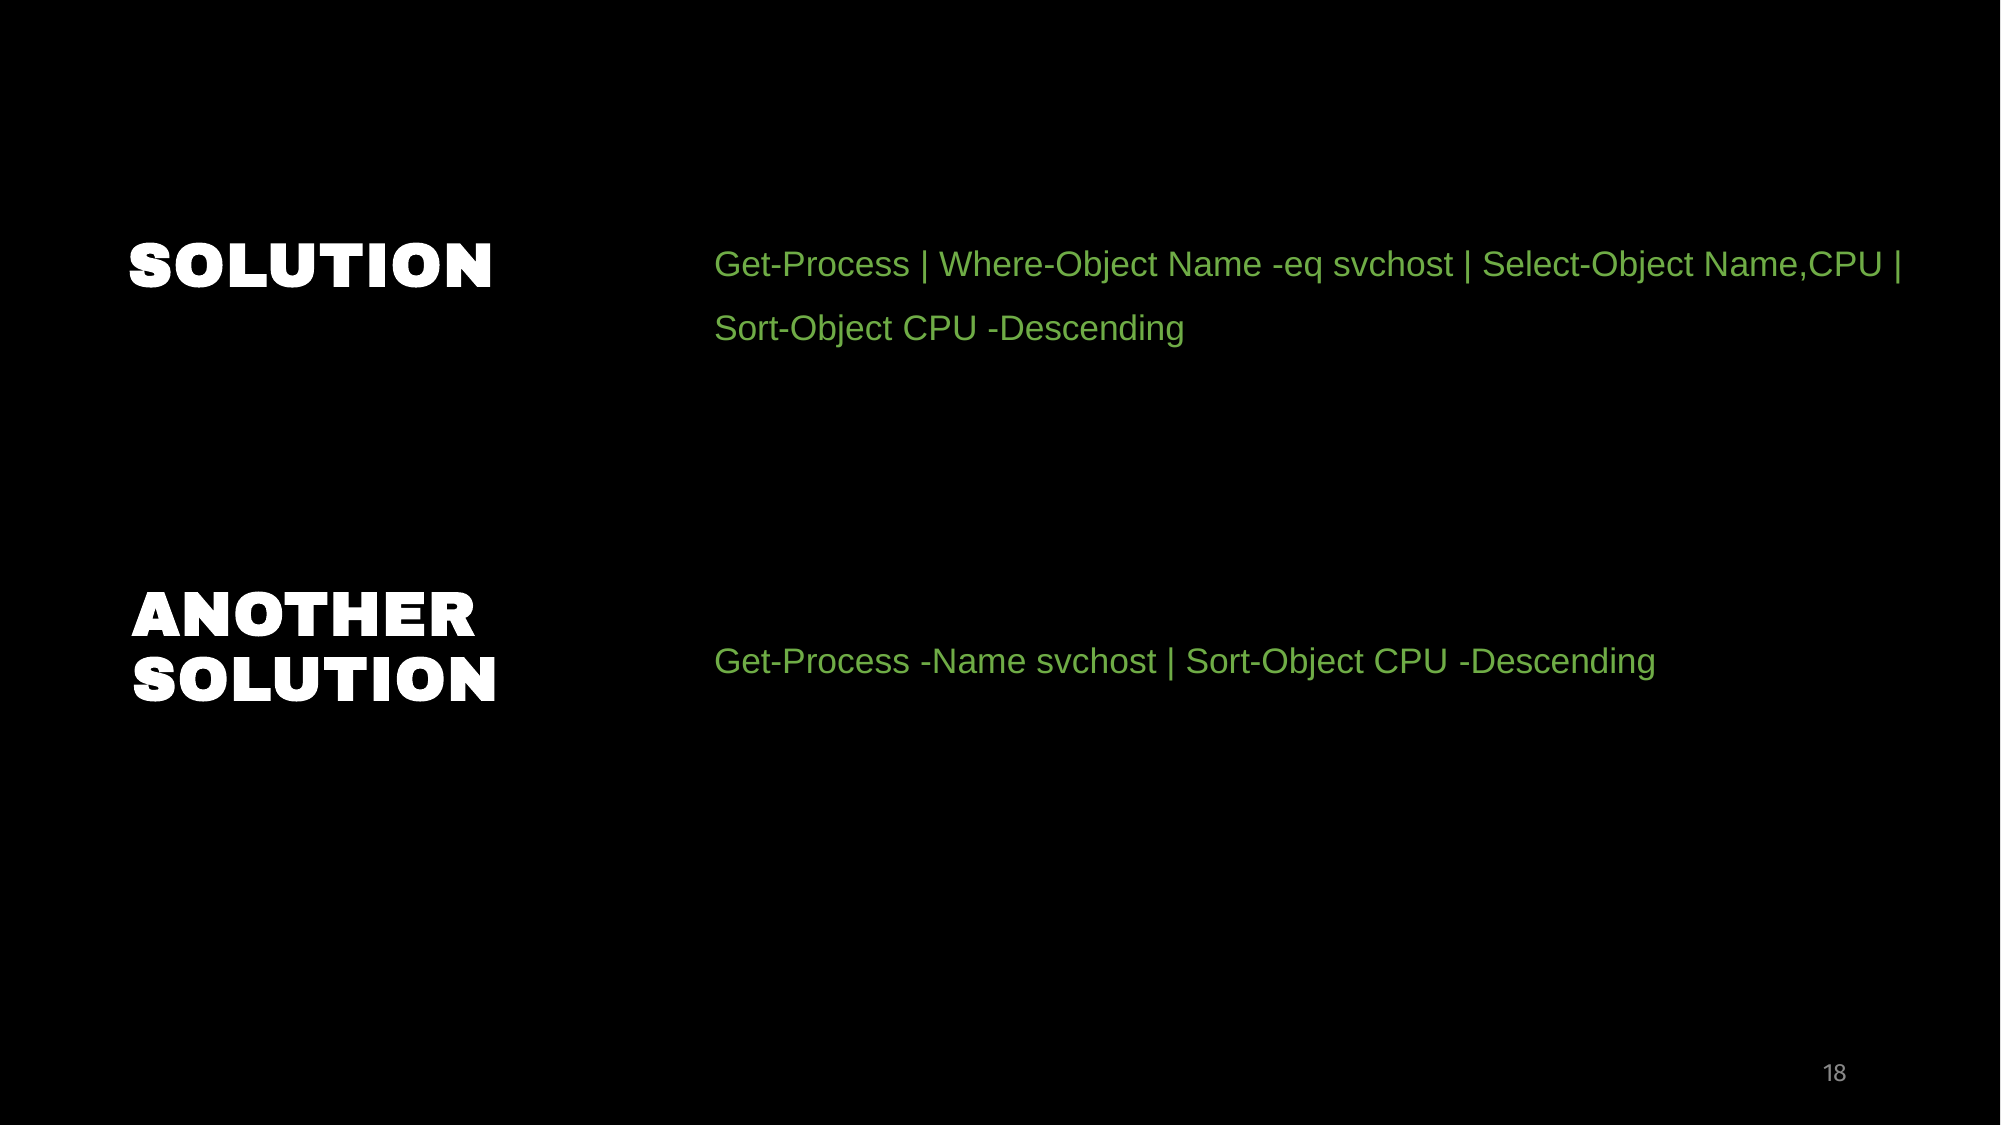

Get-Process | Where-Object Name -eq svchost | Select-Object Name,CPU |
Sort-Object CPU -Descending
# SOLUTION
ANOTHER SOLUTION
Get-Process -Name svchost | Sort-Object CPU -Descending
18